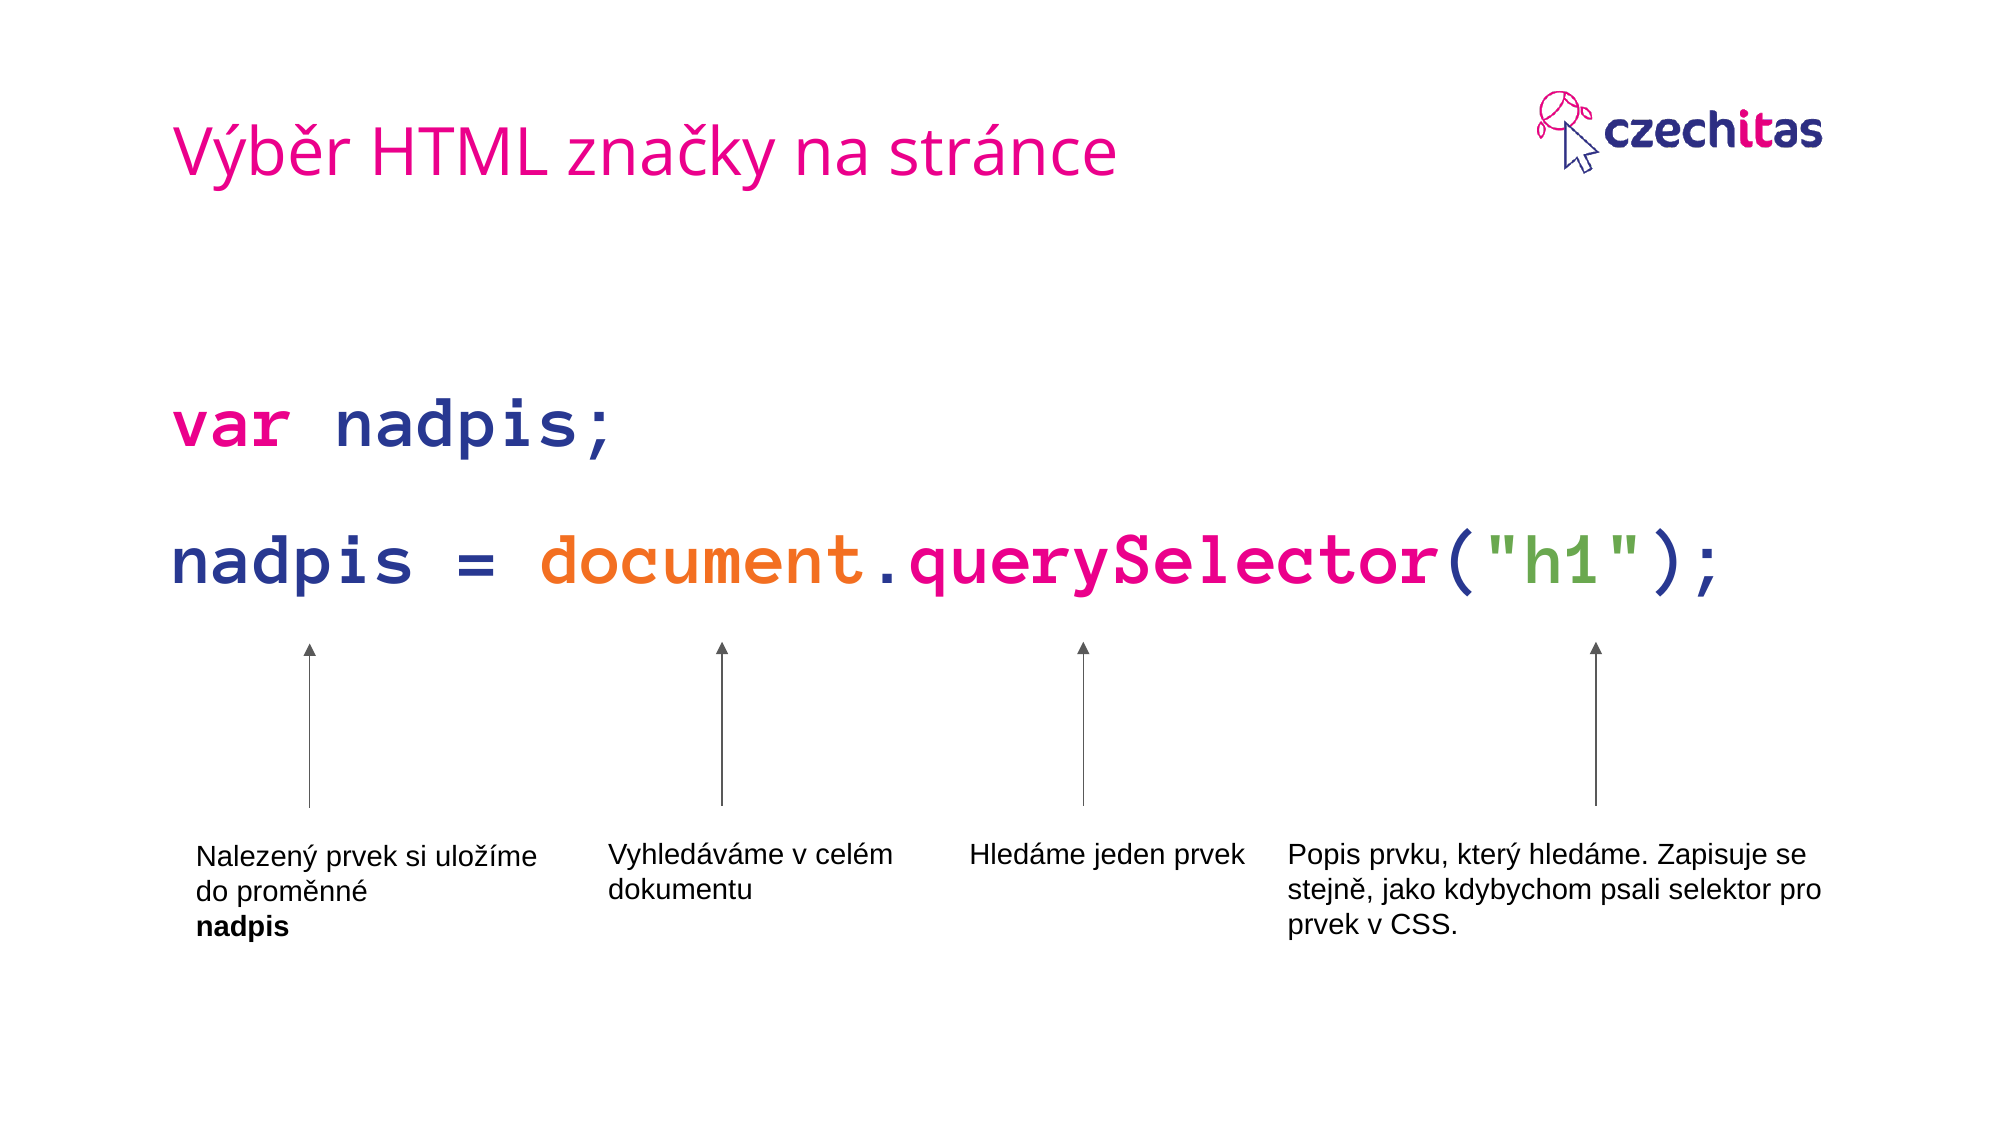

Výběr HTML značky na stránce
var nadpis;
nadpis = document.querySelector("h1");
Vyhledáváme v celém dokumentu
Hledáme jeden prvek
Popis prvku, který hledáme. Zapisuje se stejně, jako kdybychom psali selektor pro prvek v CSS.
Nalezený prvek si uložíme do proměnné
nadpis